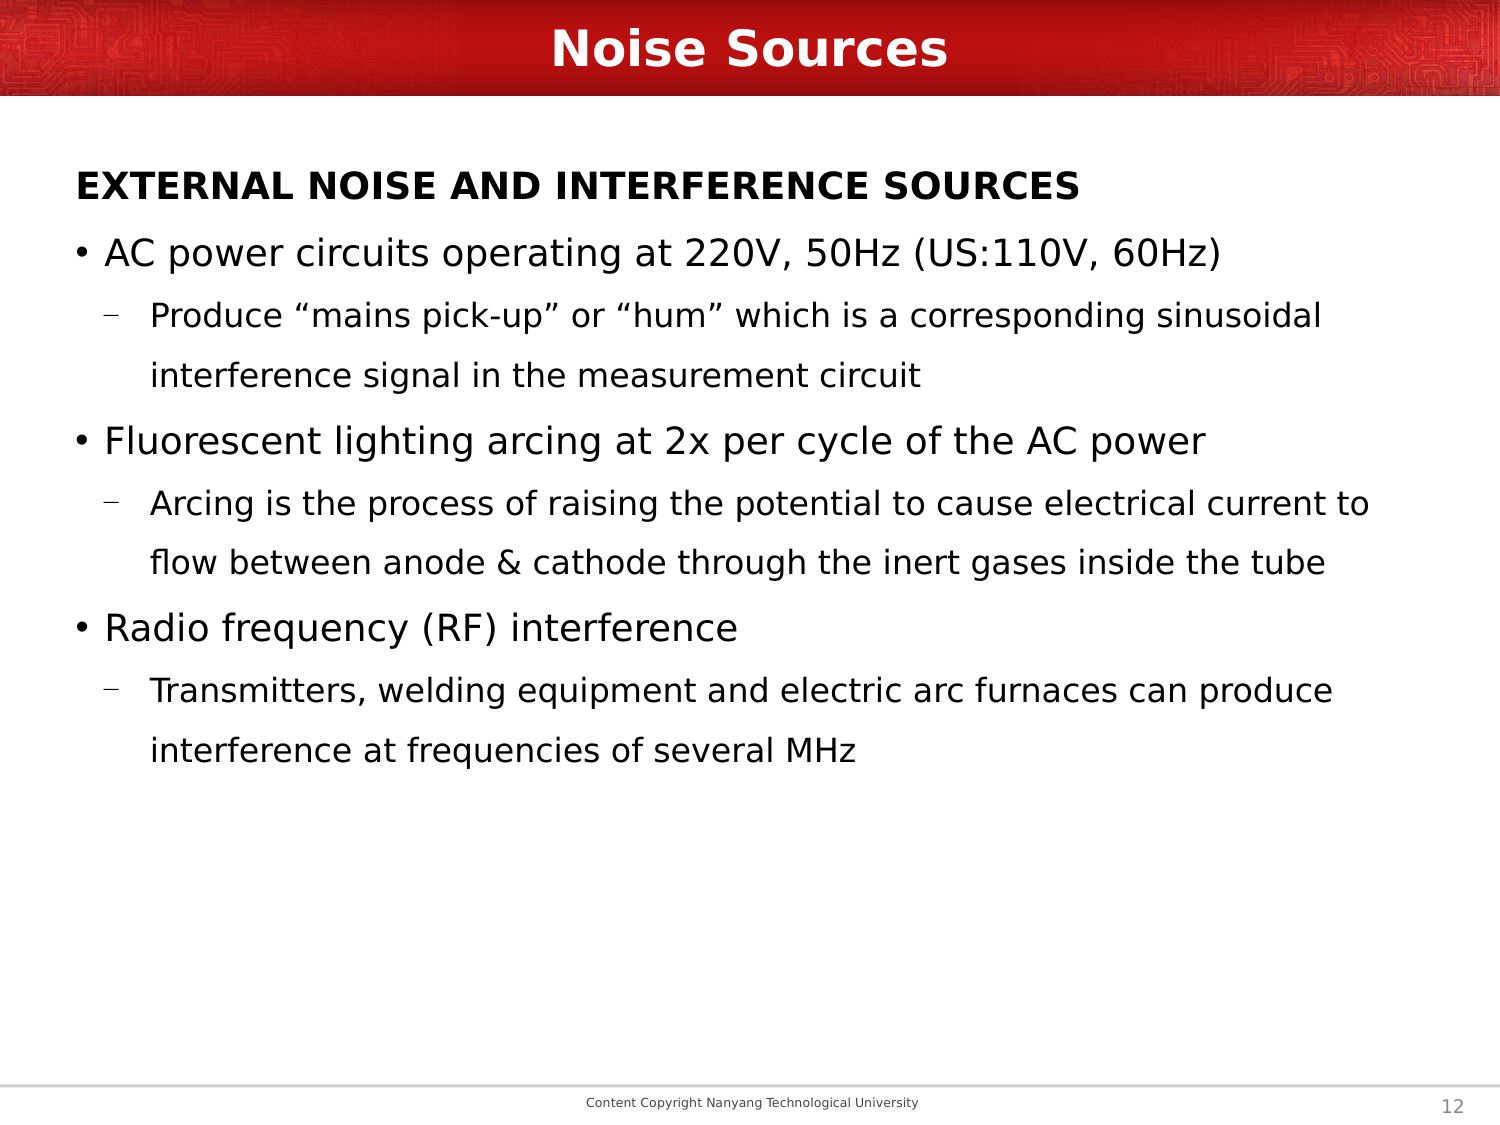

Noise Sources
EXTERNAL NOISE AND INTERFERENCE SOURCES
AC power circuits operating at 220V, 50Hz (US:110V, 60Hz)
Produce “mains pick-up” or “hum” which is a corresponding sinusoidal interference signal in the measurement circuit
Fluorescent lighting arcing at 2x per cycle of the AC power
Arcing is the process of raising the potential to cause electrical current to flow between anode & cathode through the inert gases inside the tube
Radio frequency (RF) interference
Transmitters, welding equipment and electric arc furnaces can produce interference at frequencies of several MHz